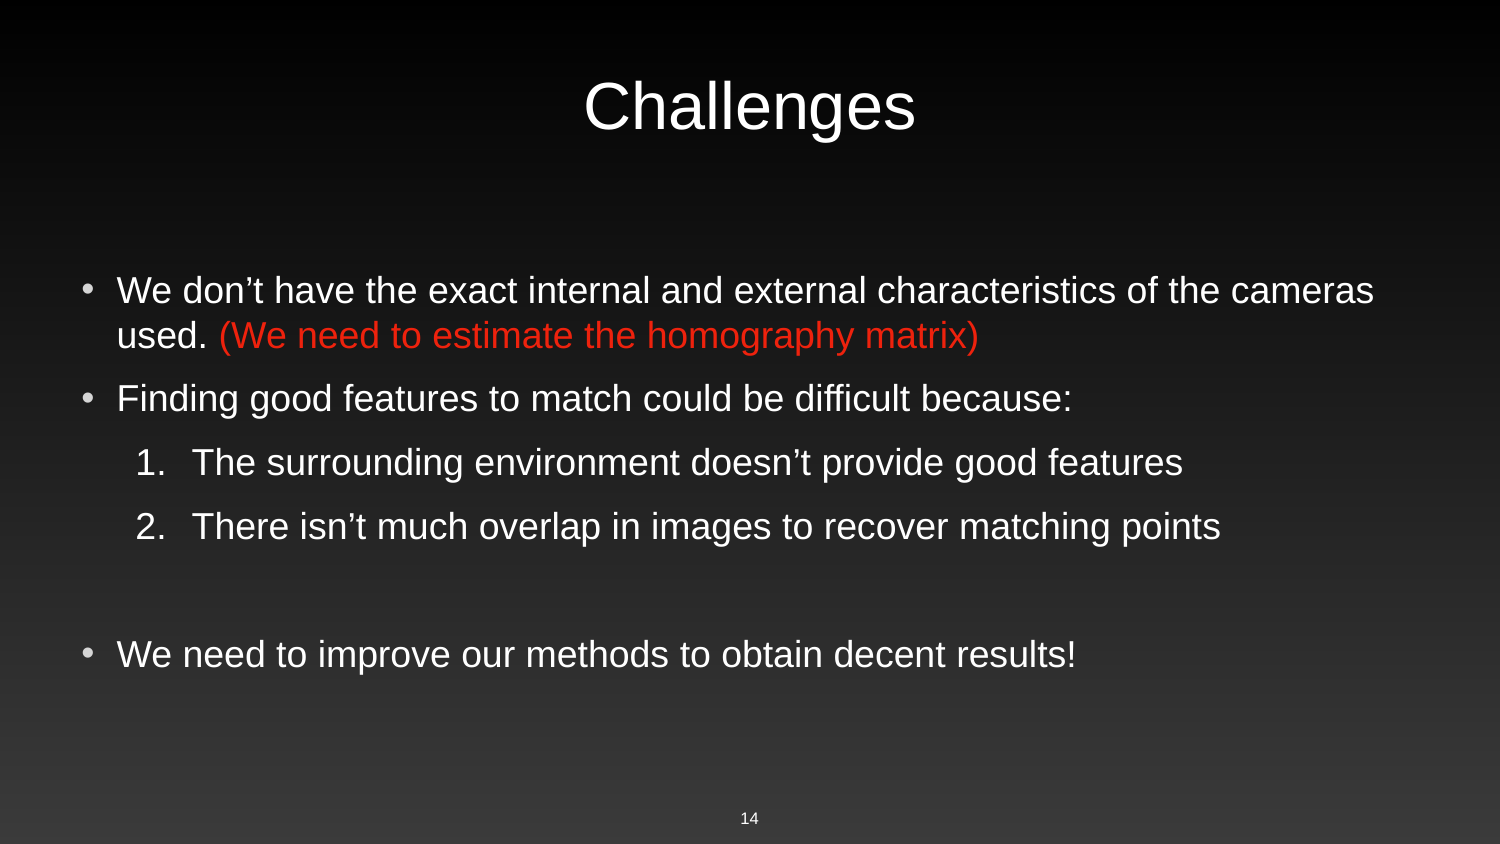

# Challenges

We don’t have the exact internal and external characteristics of the cameras used. (We need to estimate the homography matrix)
Finding good features to match could be difficult because:
The surrounding environment doesn’t provide good features
There isn’t much overlap in images to recover matching points

We need to improve our methods to obtain decent results!
14